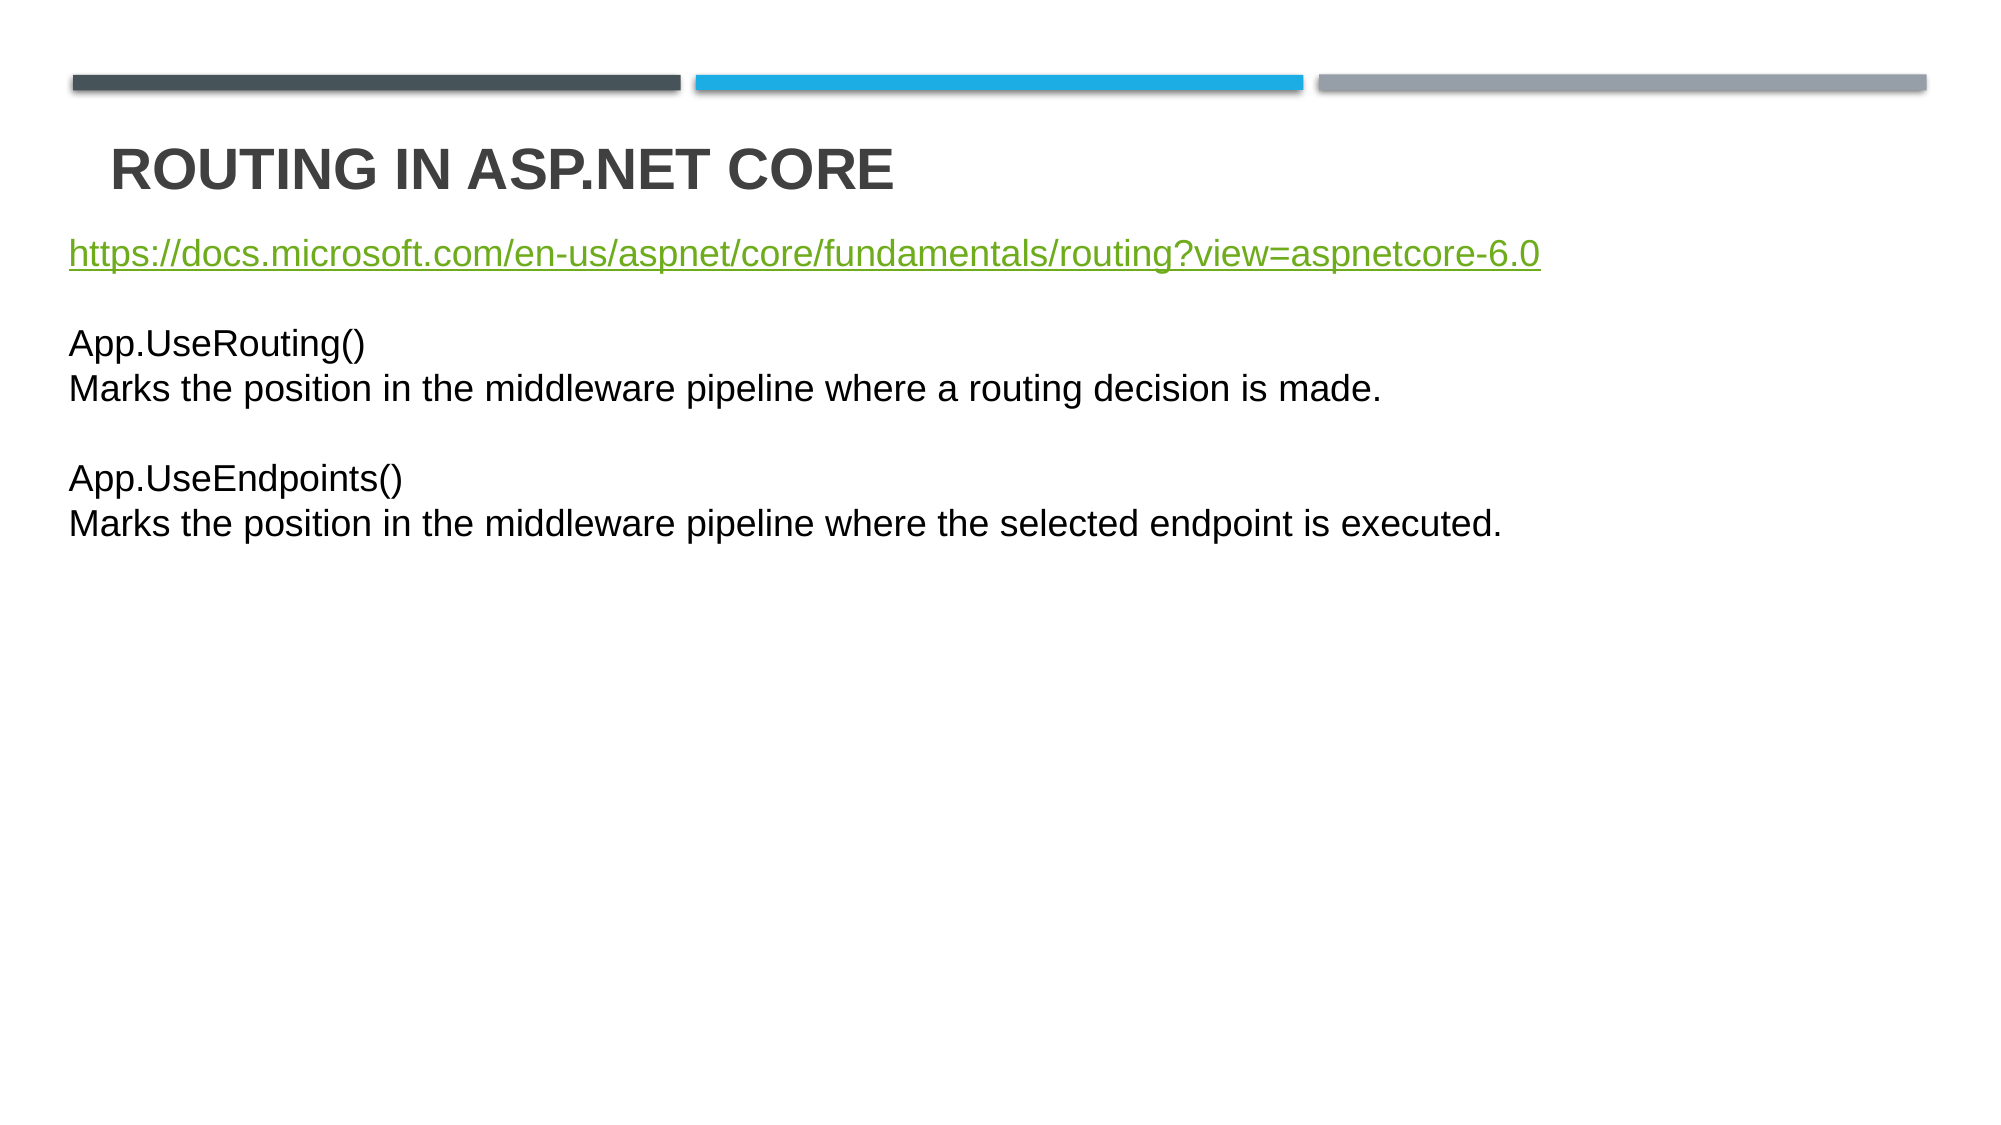

# Routing in ASP.Net Core
https://docs.microsoft.com/en-us/aspnet/core/fundamentals/routing?view=aspnetcore-6.0

App.UseRouting()
Marks the position in the middleware pipeline where a routing decision is made.

App.UseEndpoints()
Marks the position in the middleware pipeline where the selected endpoint is executed.